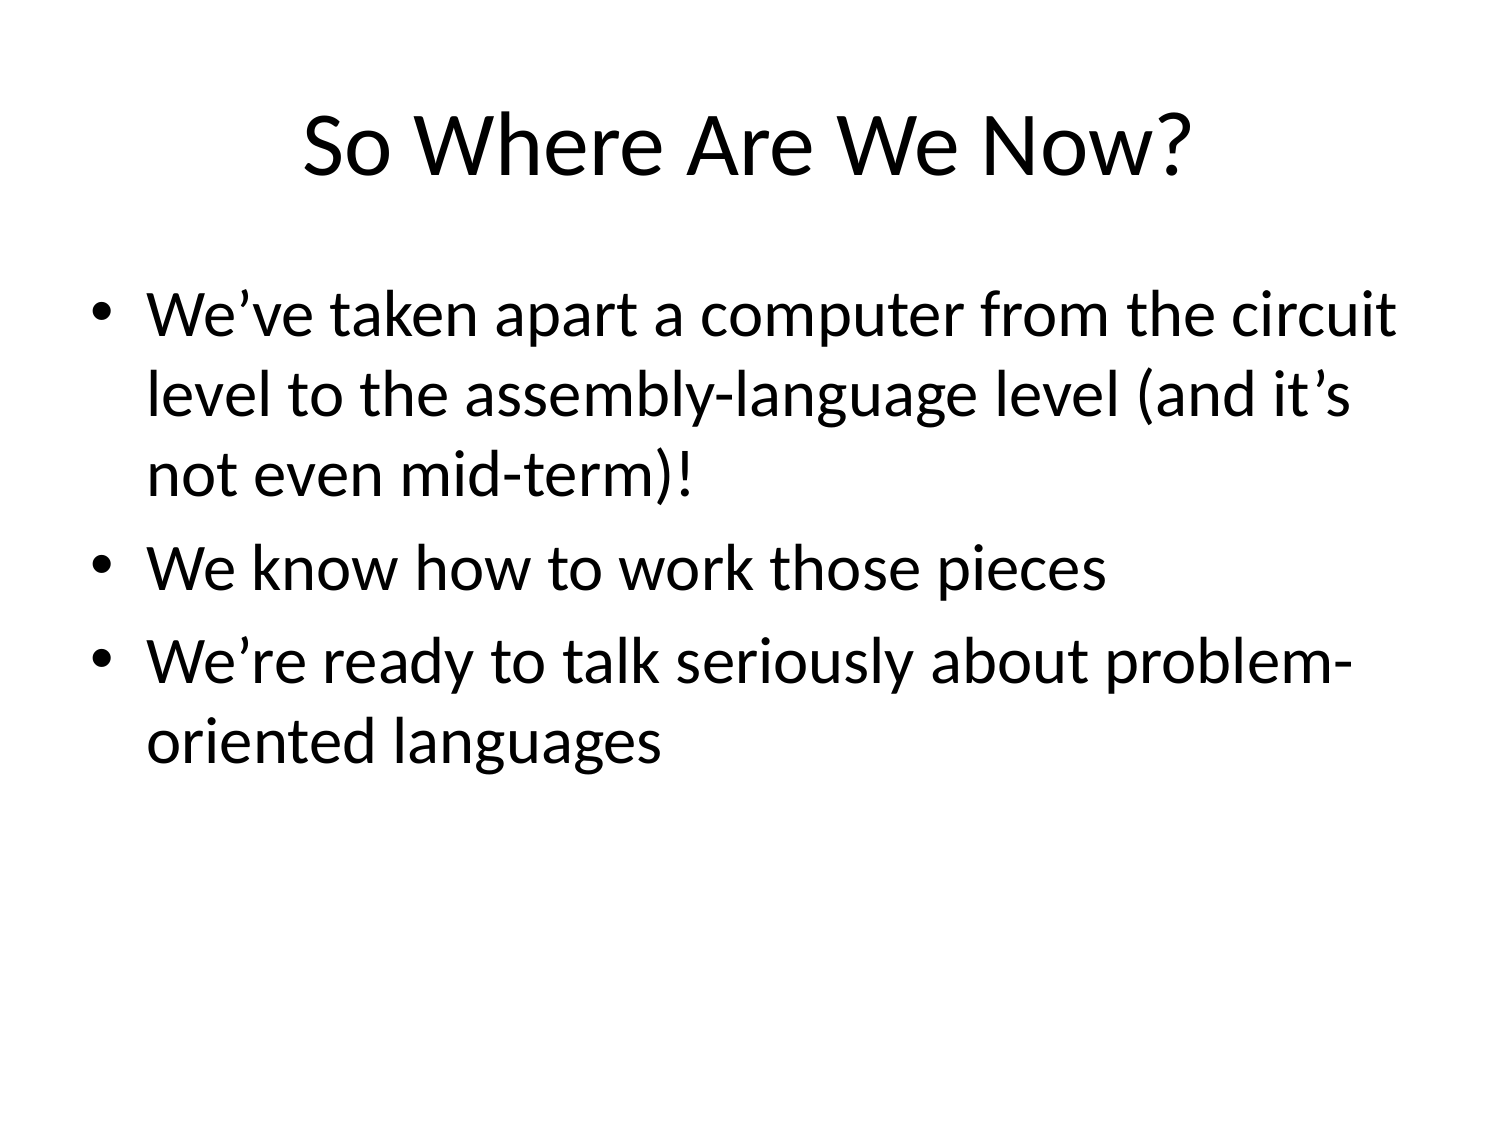

# So Where Are We Now?
We’ve taken apart a computer from the circuit level to the assembly-language level (and it’s not even mid-term)!
We know how to work those pieces
We’re ready to talk seriously about problem-oriented languages